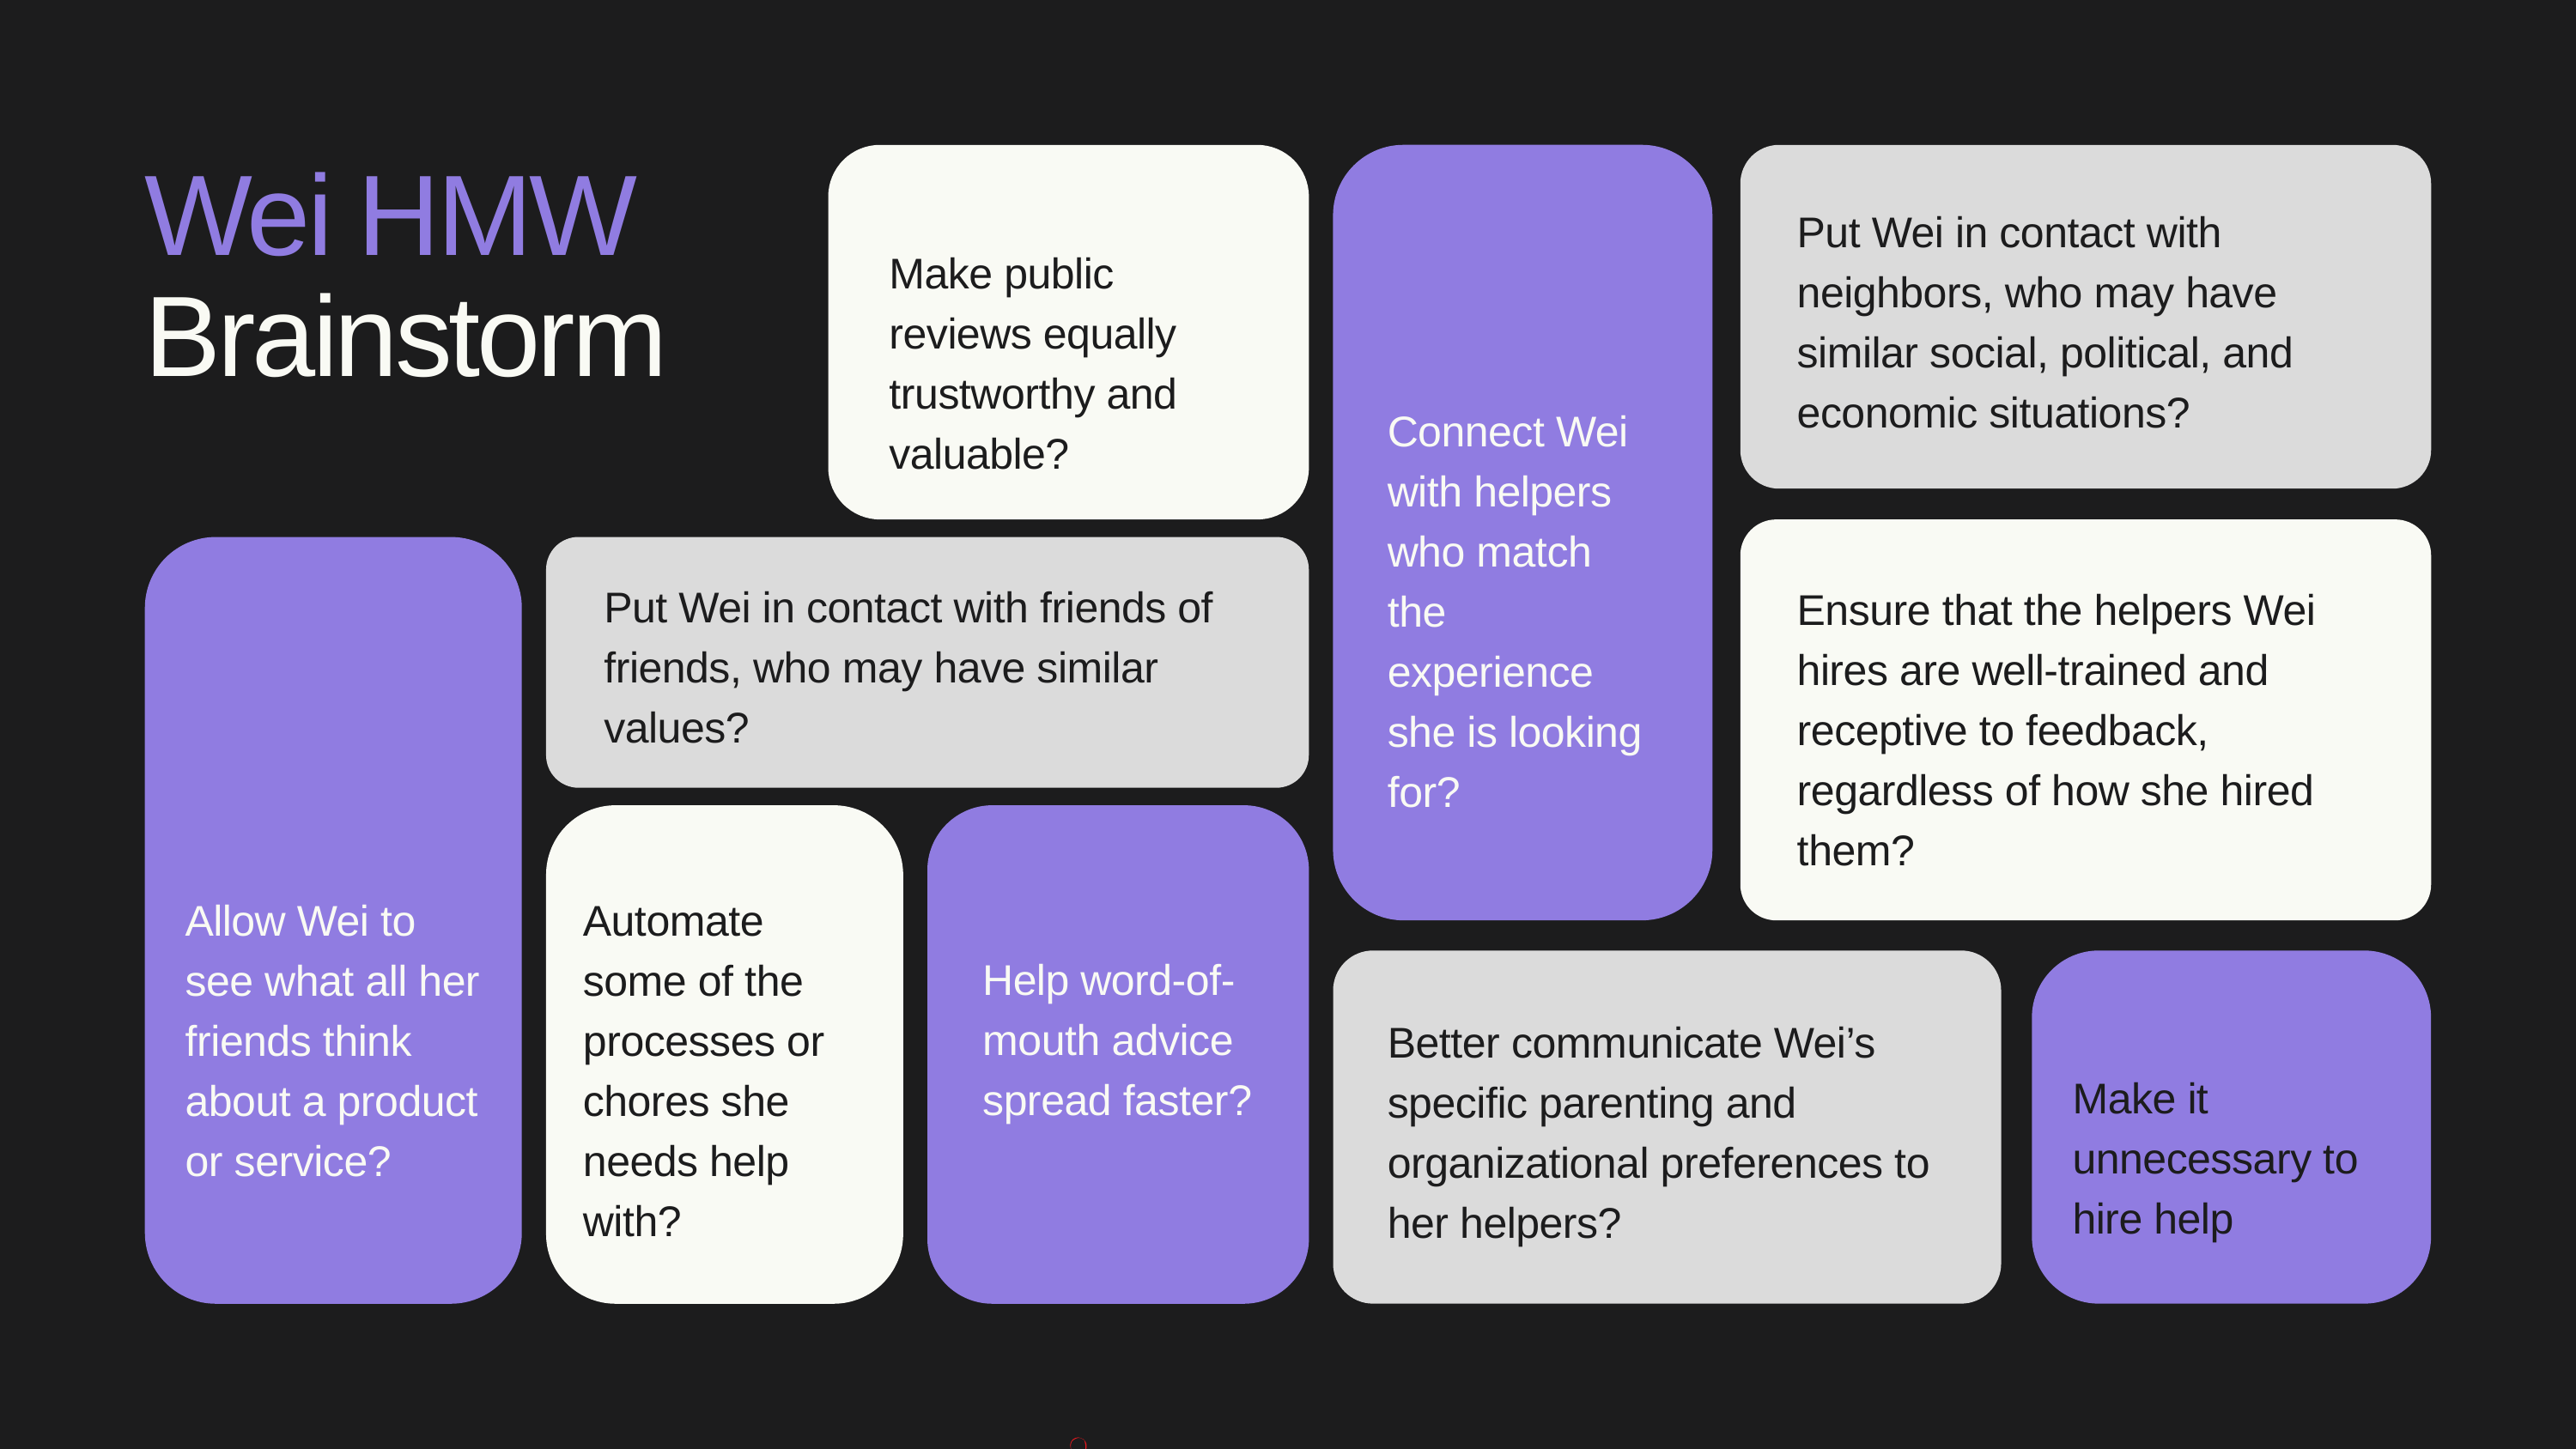

Wei HMW
Brainstorm
Put Wei in contact with neighbors, who may have similar social, political, and economic situations?
Make public reviews equally trustworthy and valuable?
Connect Wei with helpers who match the experience she is looking for?

Put Wei in contact with friends of friends, who may have similar values?
Ensure that the helpers Wei hires are well-trained and receptive to feedback, regardless of how she hired them?

Allow Wei to see what all her friends think about a product or service?
Automate some of the processes or chores she needs help with?
Help word-of-mouth advice spread faster?

Better communicate Wei’s specific parenting and organizational preferences to her helpers?
Make it unnecessary to hire help